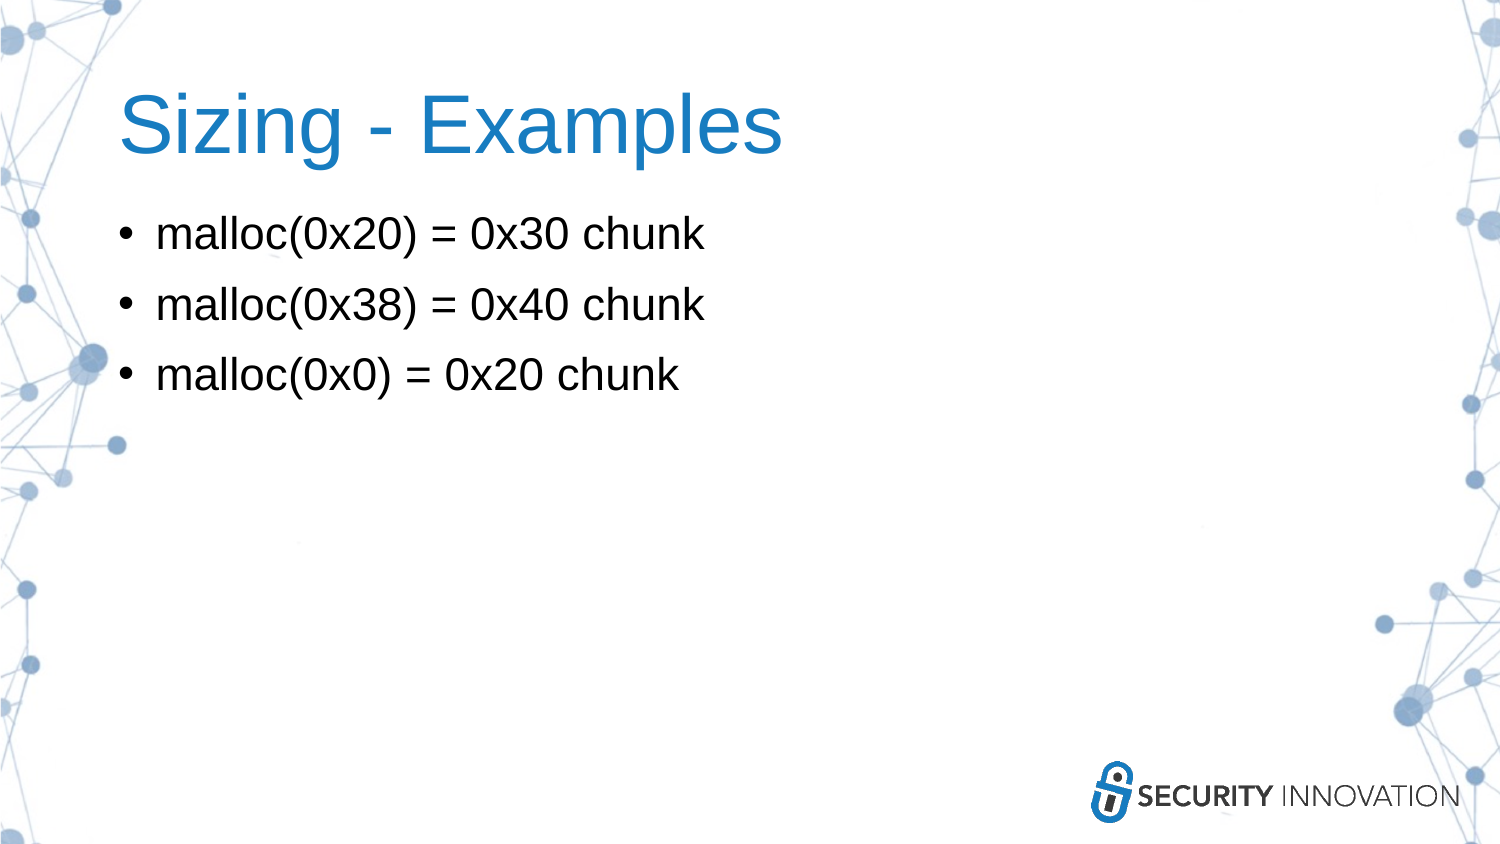

# Sizing - Examples
malloc(0x20) = 0x30 chunk
malloc(0x38) = 0x40 chunk
malloc(0x0) = 0x20 chunk